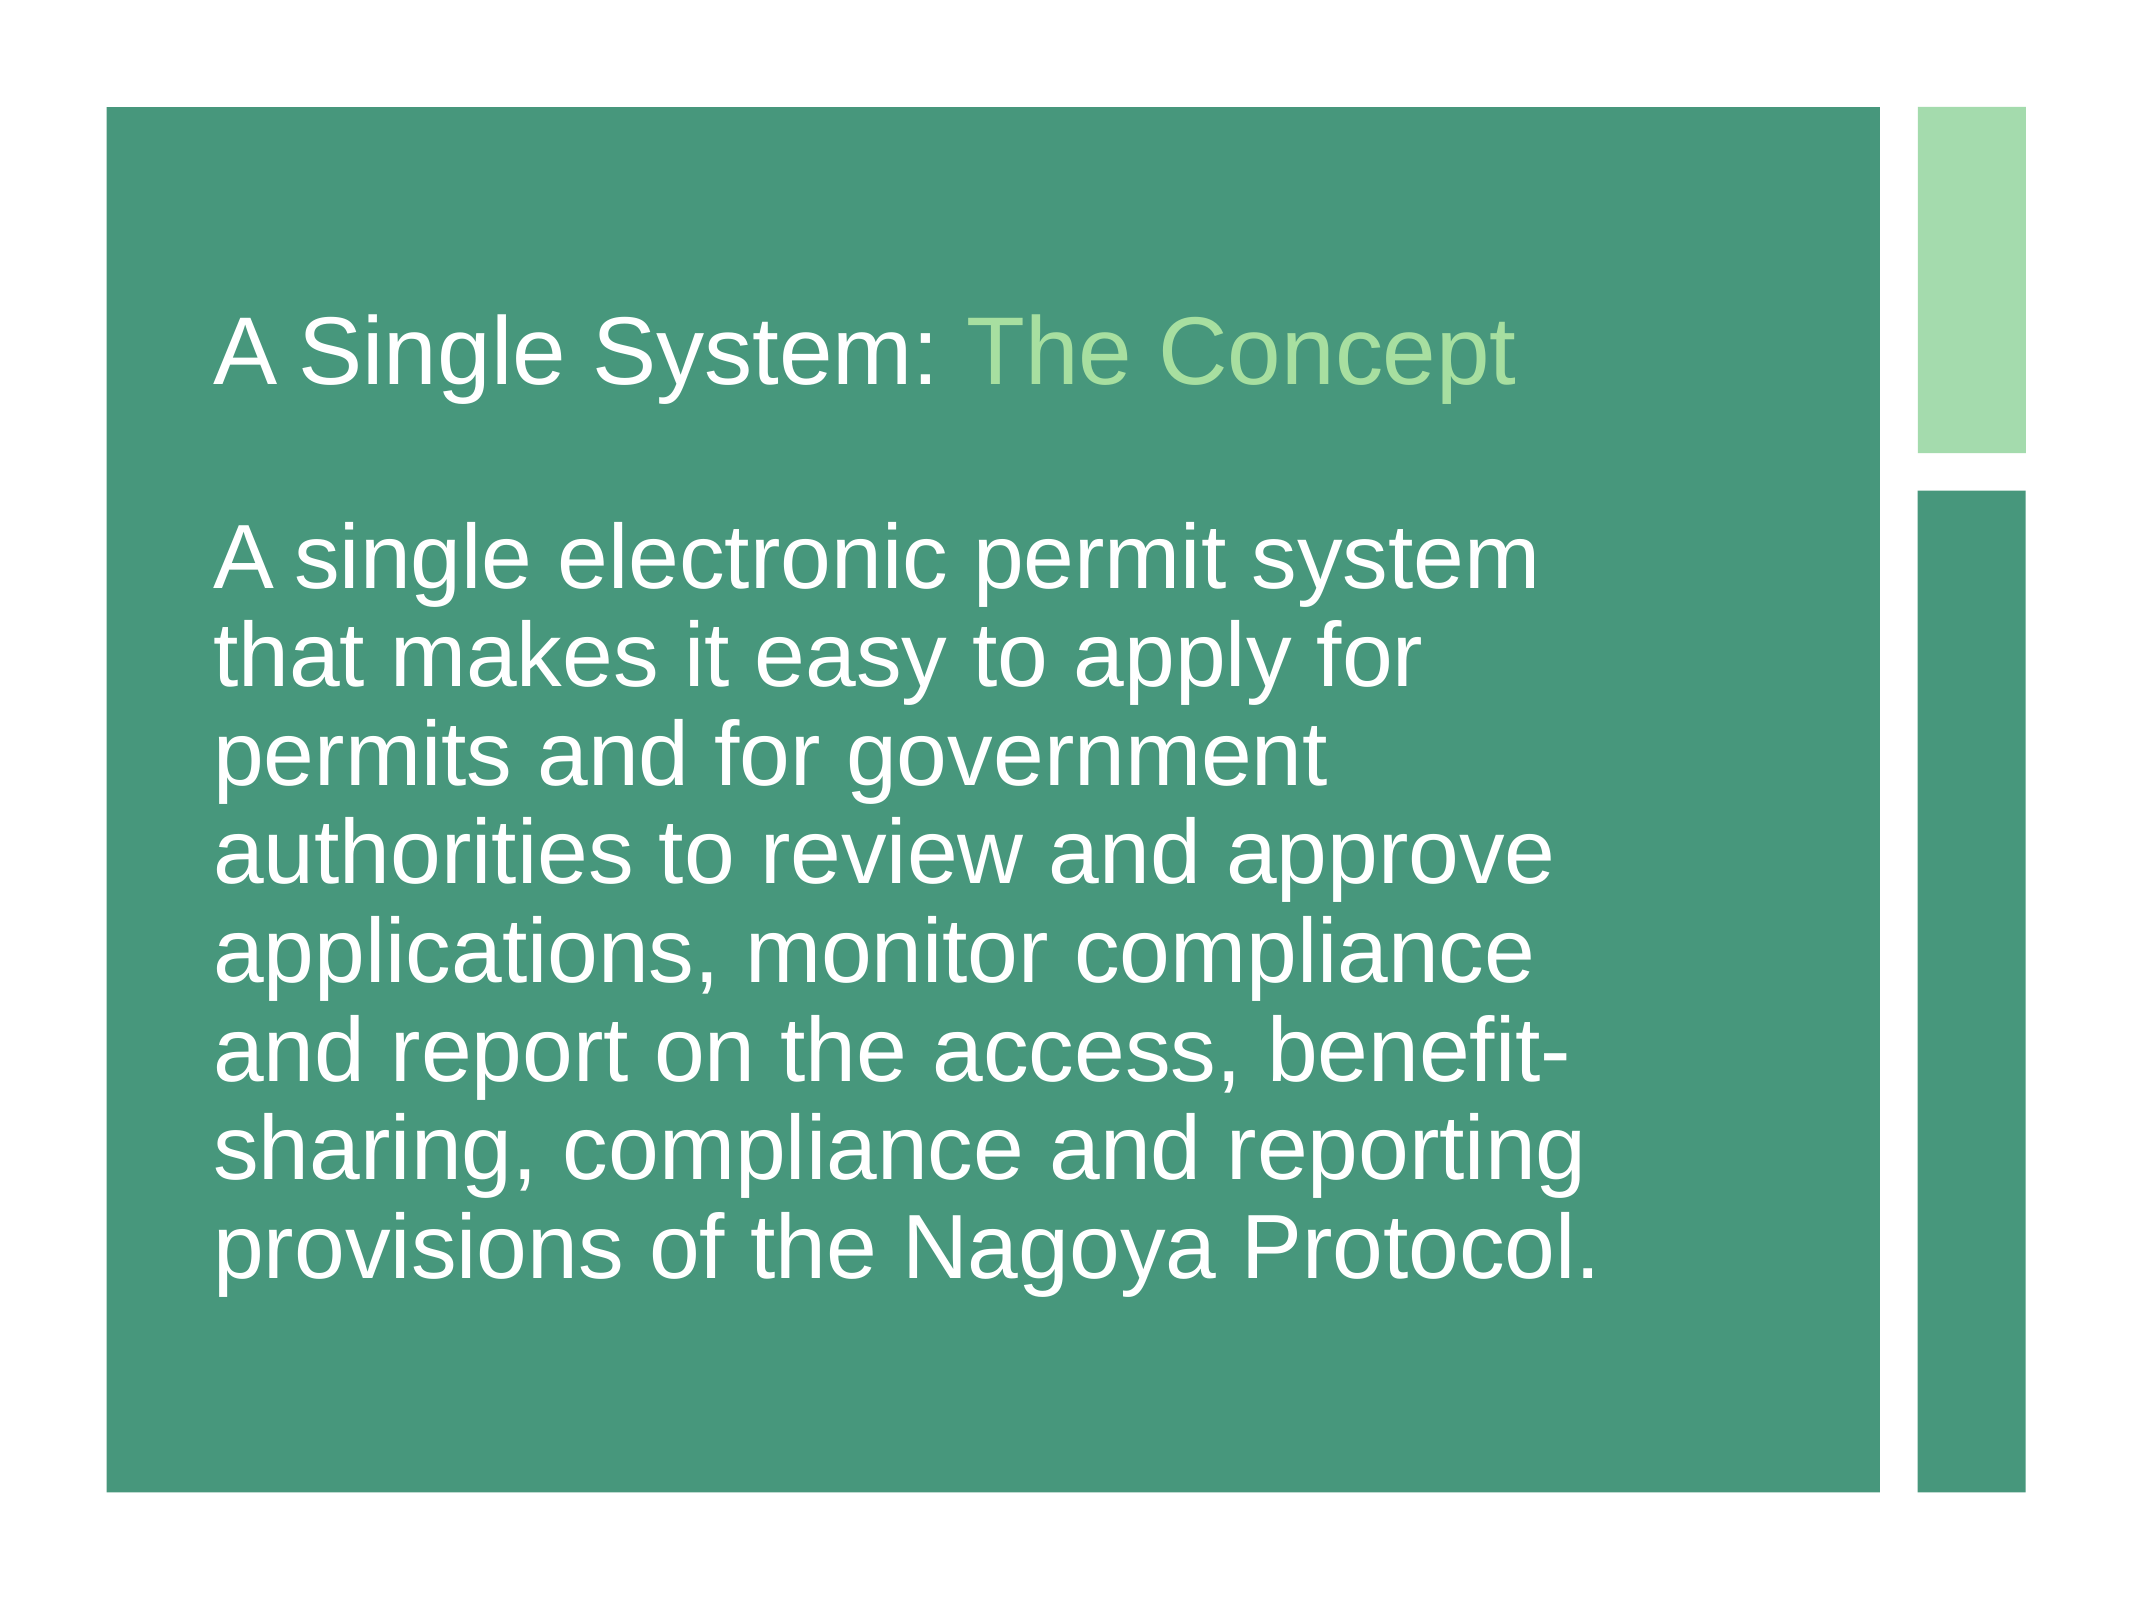

# A Single System: The Concept

A single electronic permit system that makes it easy to apply for permits and for government authorities to review and approve applications, monitor compliance and report on the access, benefit-sharing, compliance and reporting provisions of the Nagoya Protocol.